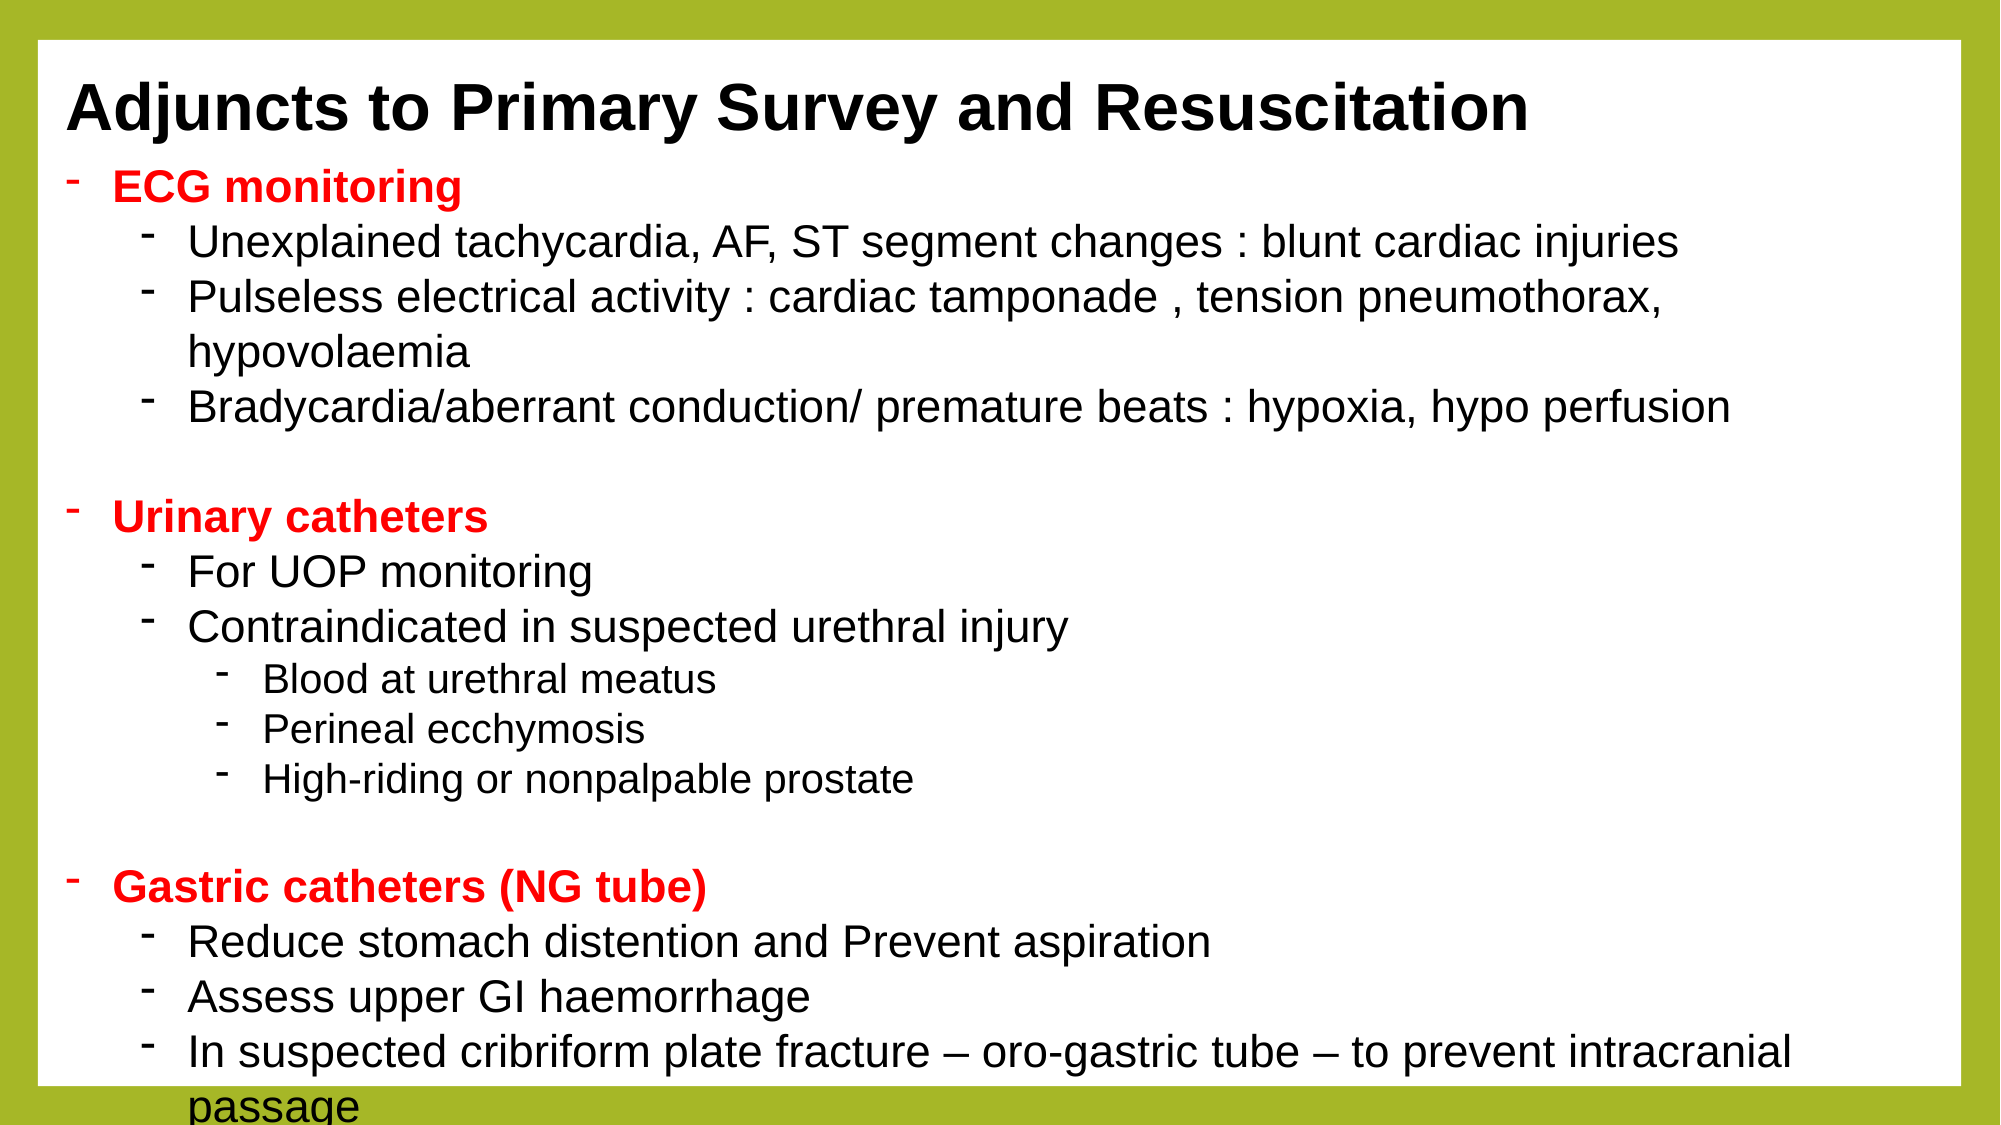

Adjuncts to Primary Survey and Resuscitation
ECG monitoring
Unexplained tachycardia, AF, ST segment changes : blunt cardiac injuries
Pulseless electrical activity : cardiac tamponade , tension pneumothorax, hypovolaemia
Bradycardia/aberrant conduction/ premature beats : hypoxia, hypo perfusion

Urinary catheters
For UOP monitoring
Contraindicated in suspected urethral injury
Blood at urethral meatus
Perineal ecchymosis
High-riding or nonpalpable prostate

Gastric catheters (NG tube)
Reduce stomach distention and Prevent aspiration
Assess upper GI haemorrhage
In suspected cribriform plate fracture – oro-gastric tube – to prevent intracranial passage